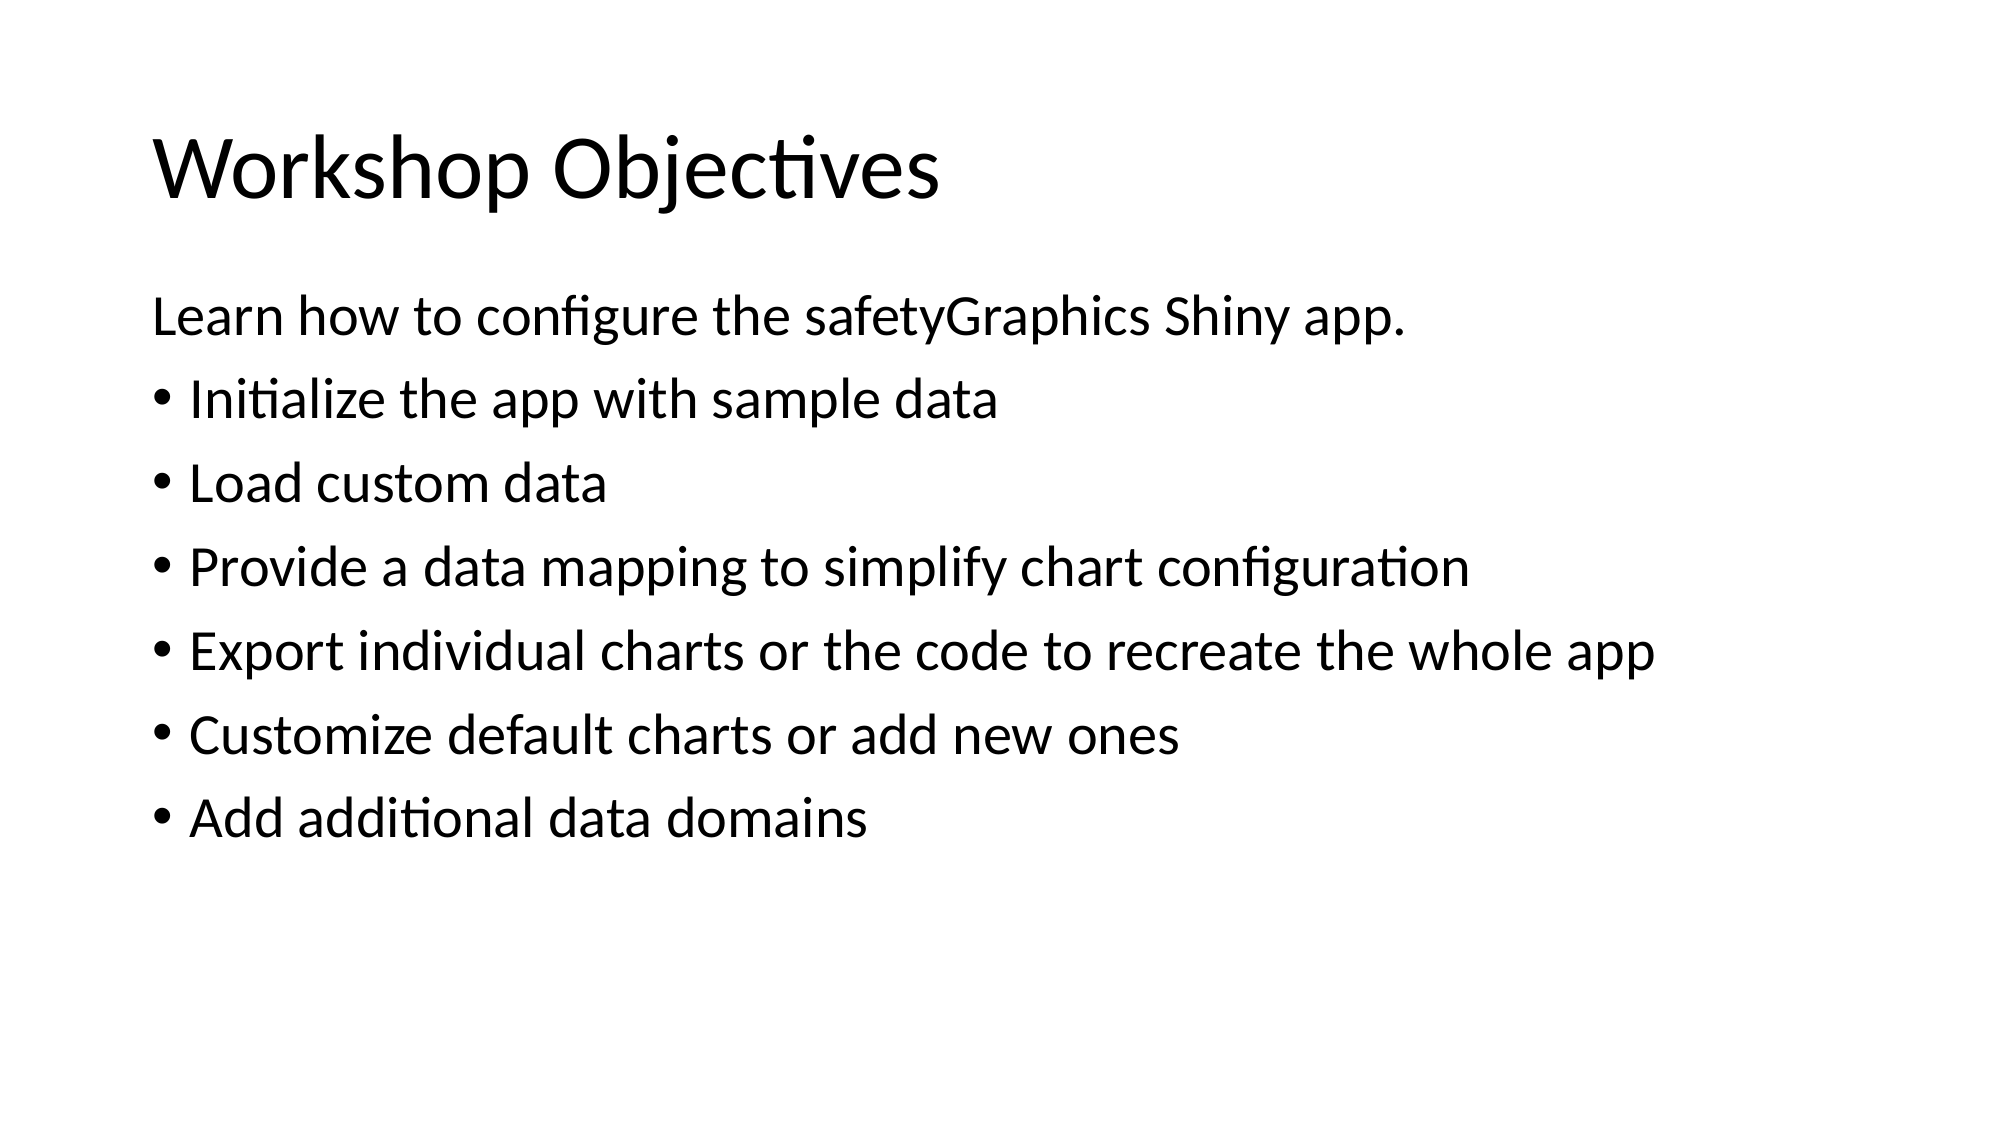

# Workshop Objectives
Learn how to configure the safetyGraphics Shiny app.
Initialize the app with sample data
Load custom data
Provide a data mapping to simplify chart configuration
Export individual charts or the code to recreate the whole app
Customize default charts or add new ones
Add additional data domains